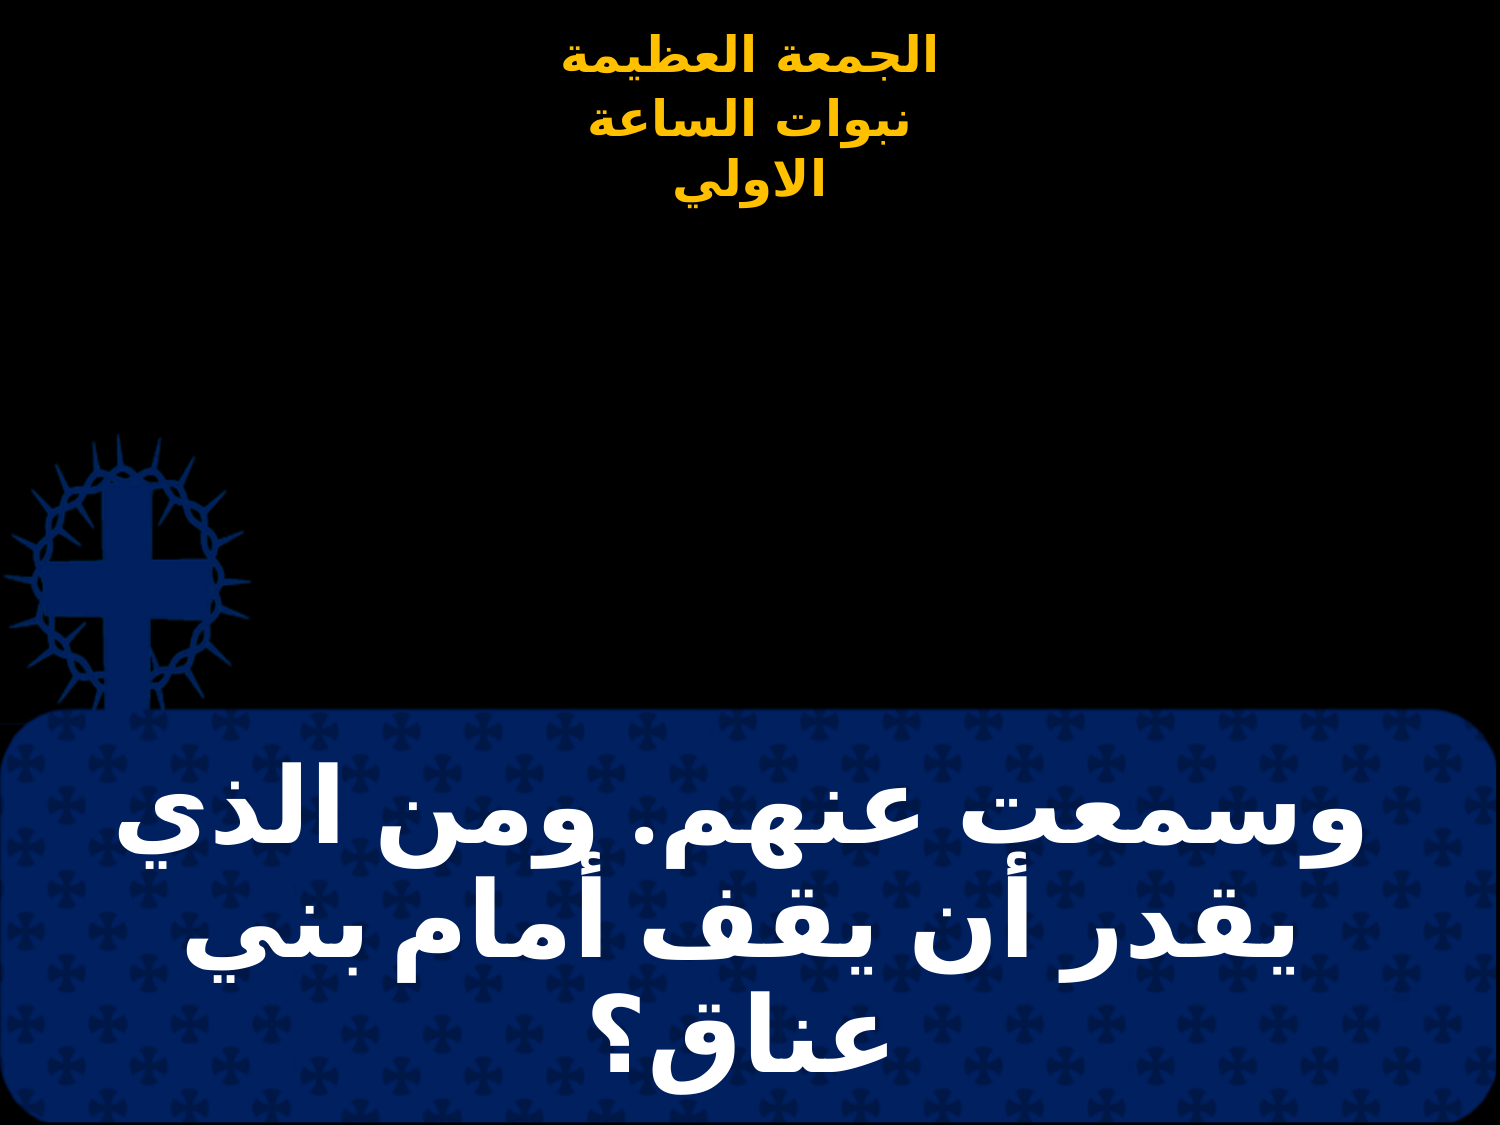

# وسمعت عنهم. ومن الذي يقدر أن يقف أمام  بني عناق؟